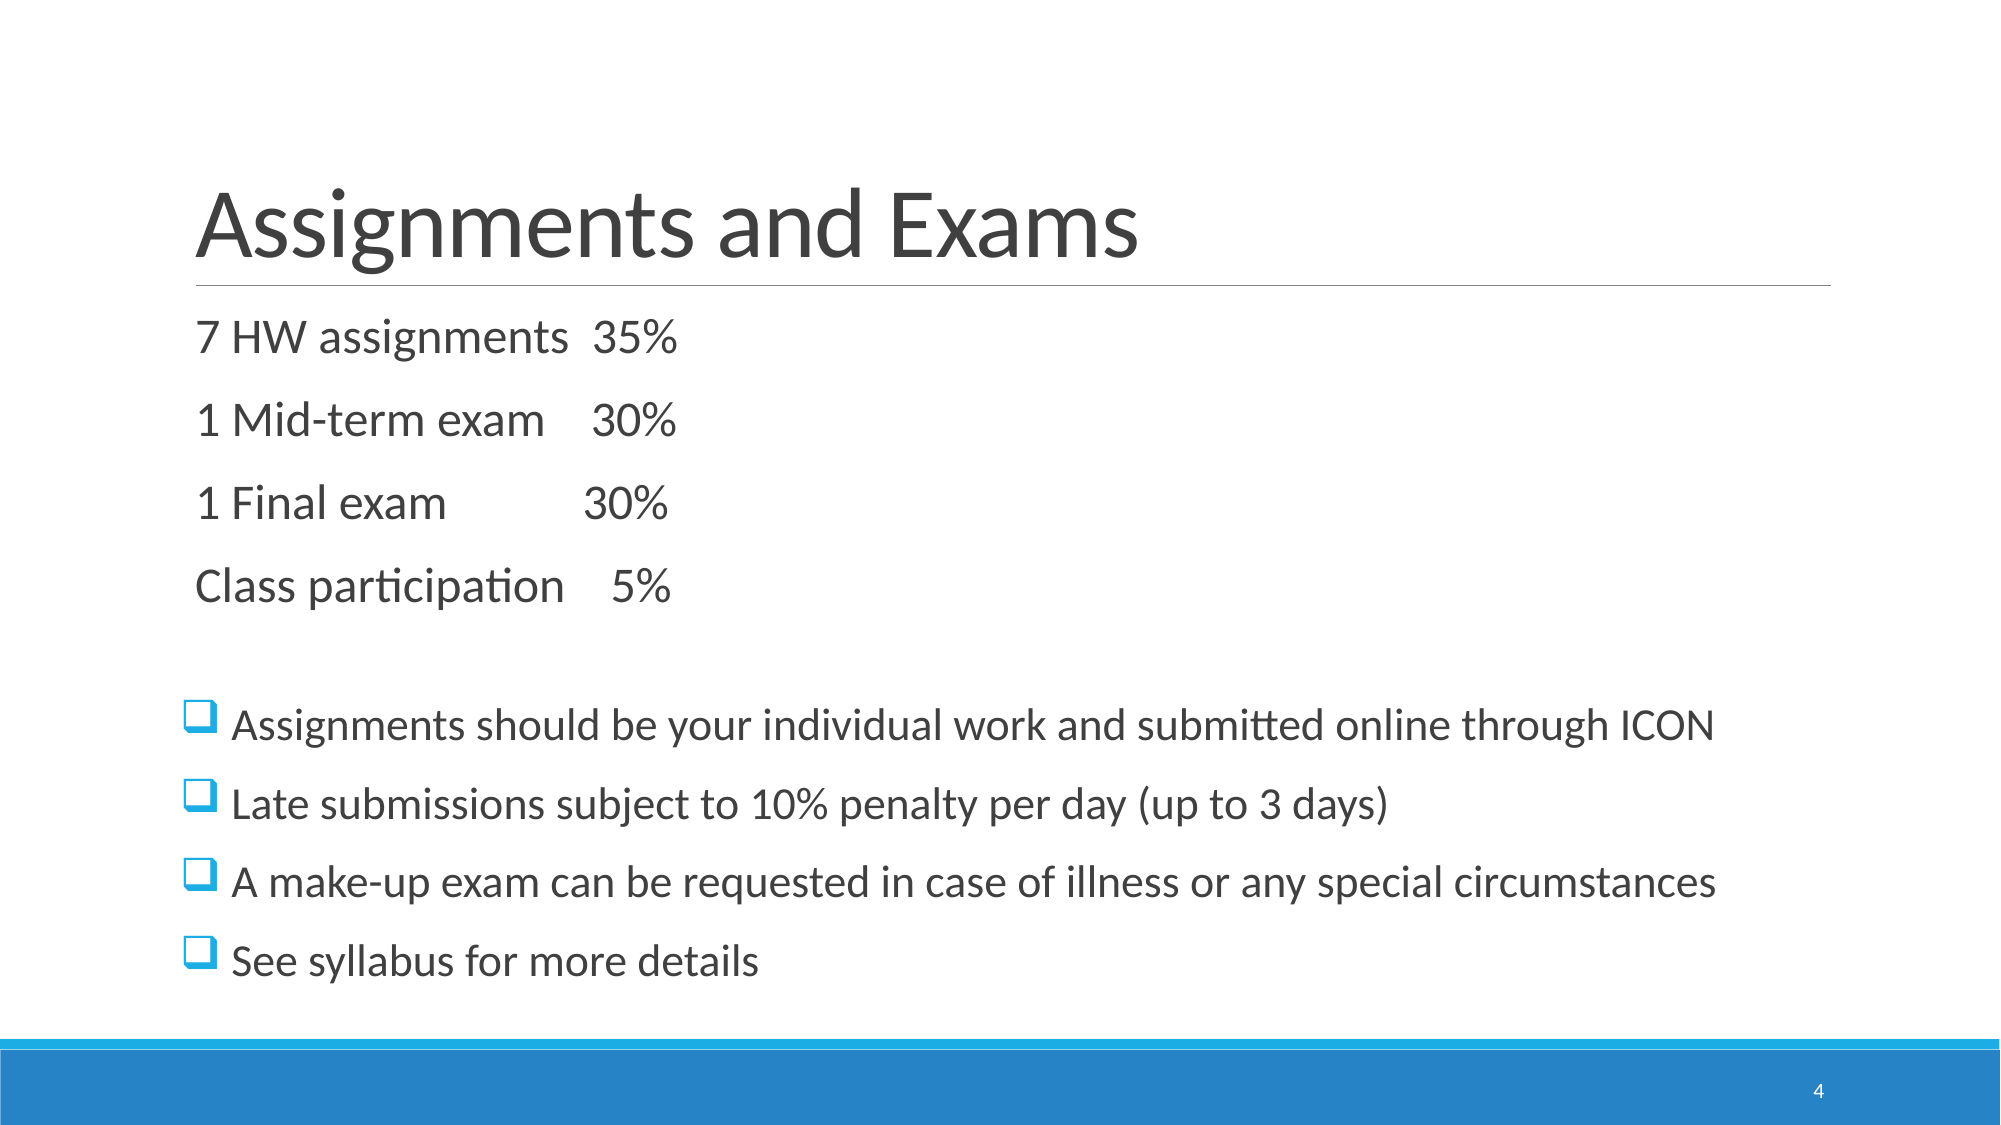

# Assignments and Exams
7 HW assignments  35%
1 Mid-term exam    30%
1 Final exam            30%
Class participation    5%

 Assignments should be your individual work and submitted online through ICON
 Late submissions subject to 10% penalty per day (up to 3 days)
 A make-up exam can be requested in case of illness or any special circumstances
 See syllabus for more details
4